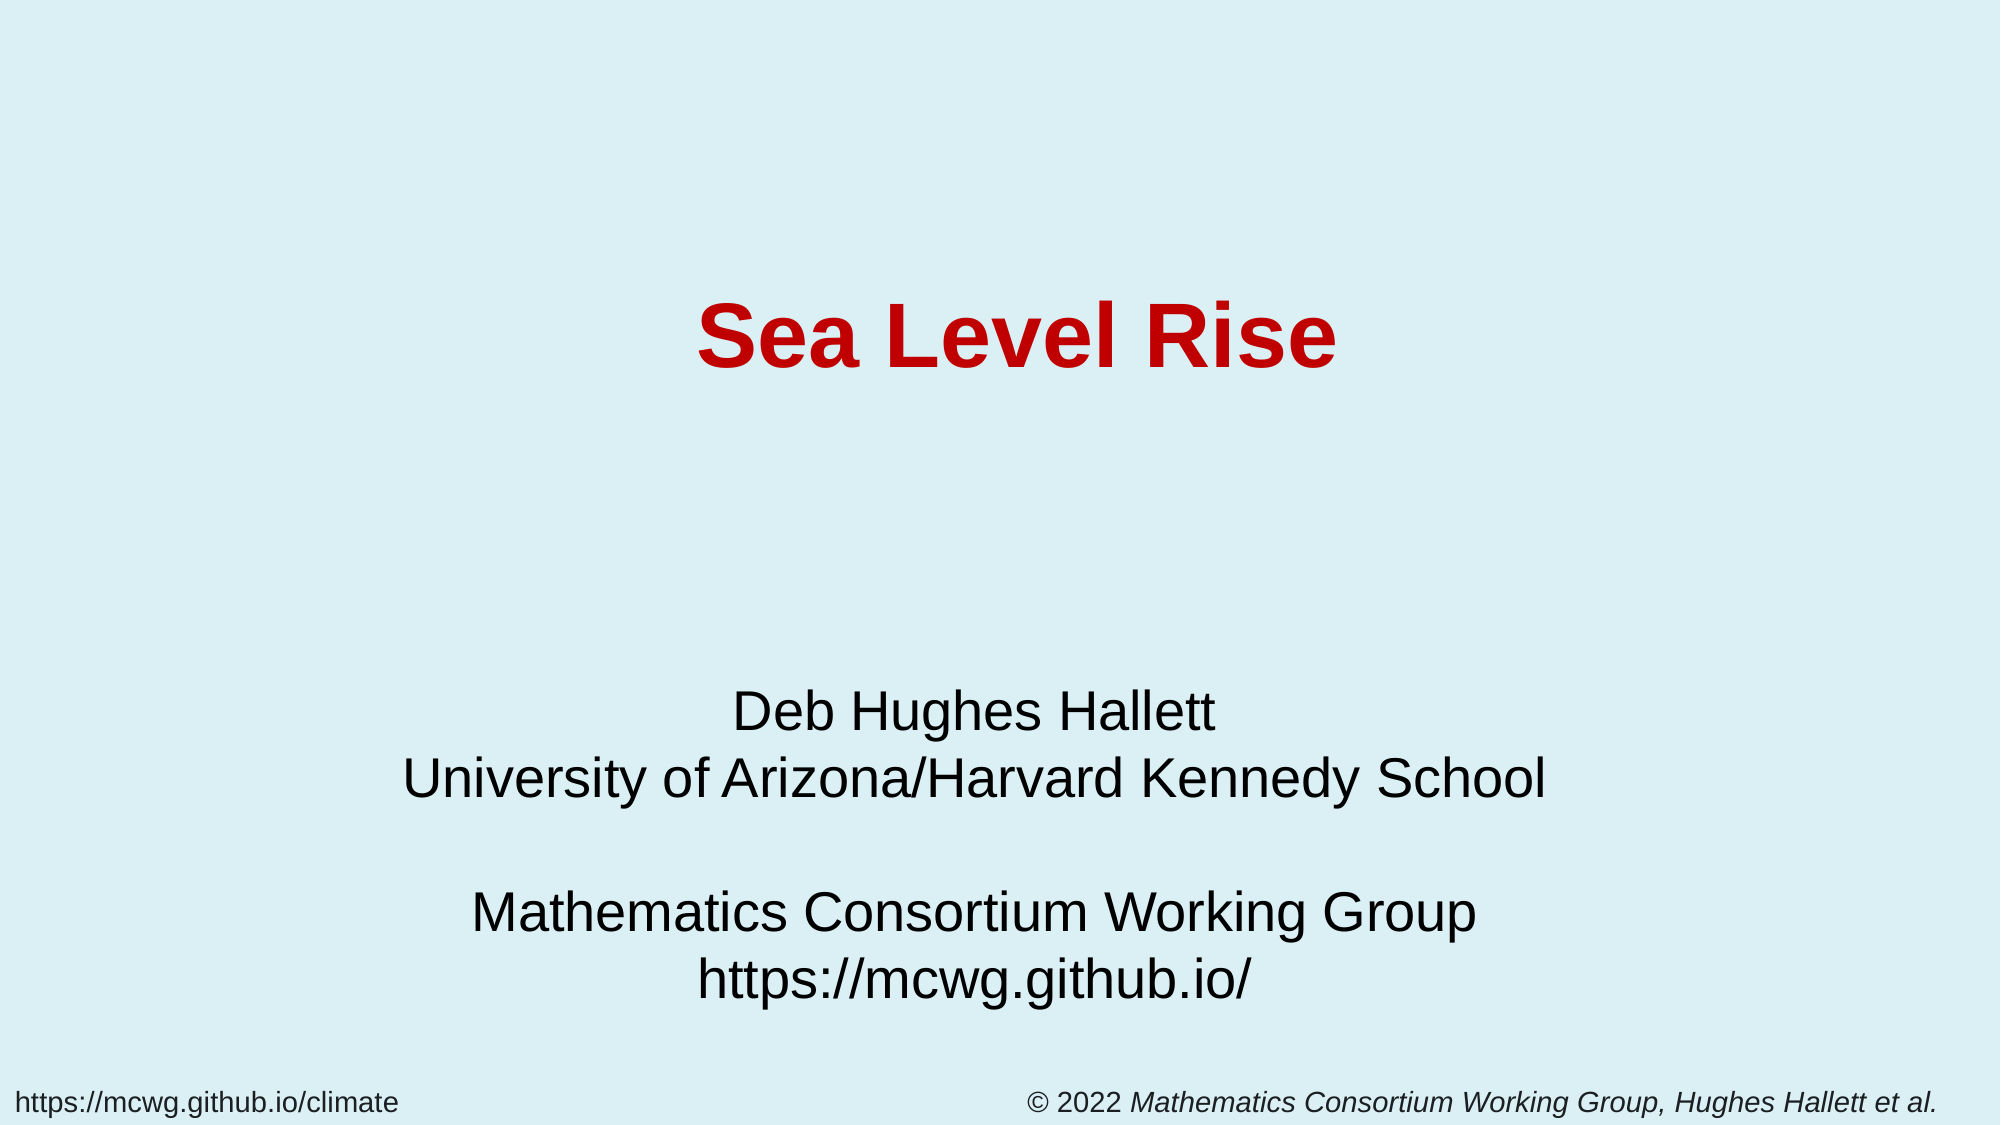

# Sea Level Rise
Deb Hughes Hallett
University of Arizona/Harvard Kennedy School

Mathematics Consortium Working Group
https://mcwg.github.io/

https://mcwg.github.io/climate
© 2022 Mathematics Consortium Working Group, Hughes Hallett et al.